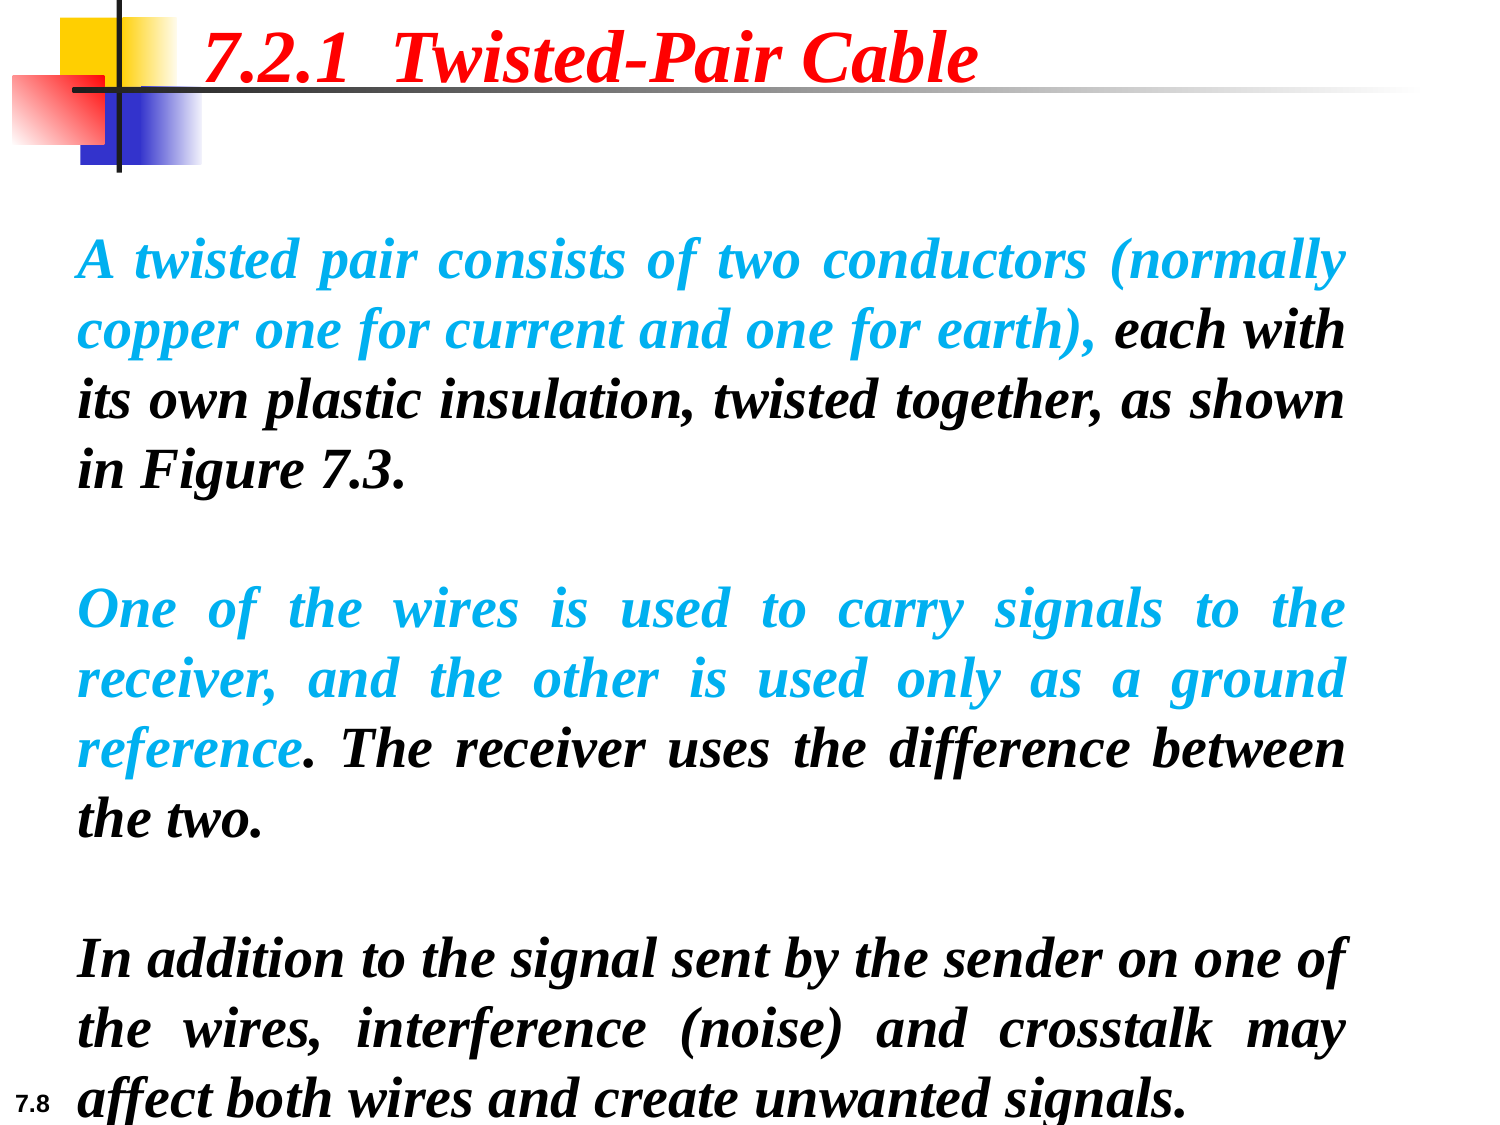

7.2.1  Twisted-Pair Cable

A twisted pair consists of two conductors (normally copper one for current and one for earth), each with its own plastic insulation, twisted together, as shown in Figure 7.3.

One of the wires is used to carry signals to the receiver, and the other is used only as a ground reference. The receiver uses the difference between the two.

In addition to the signal sent by the sender on one of the wires, interference (noise) and crosstalk may affect both wires and create unwanted signals.
7.8